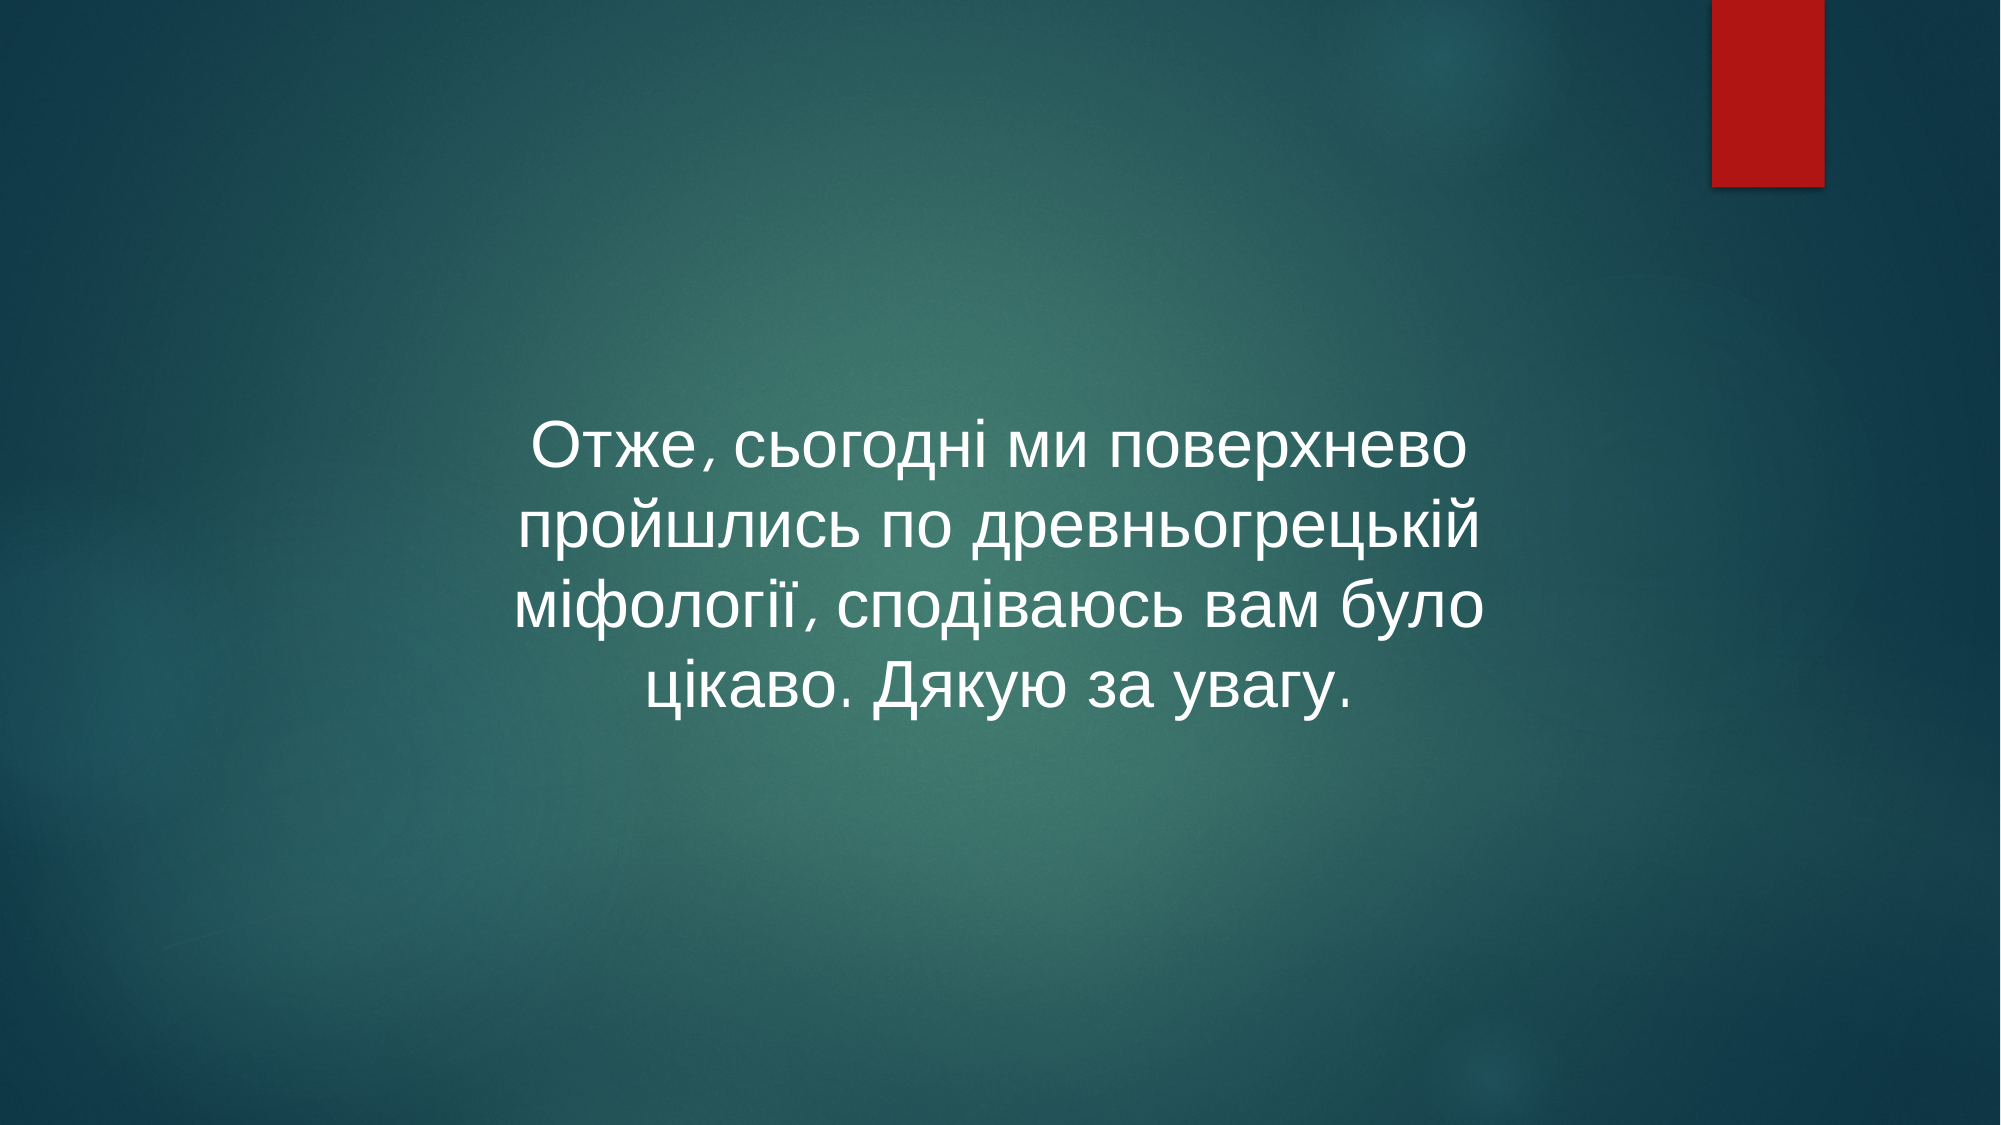

Отже, сьогодні ми поверхнево пройшлись по древньогрецькій міфології, сподіваюсь вам було цікаво. Дякую за увагу.